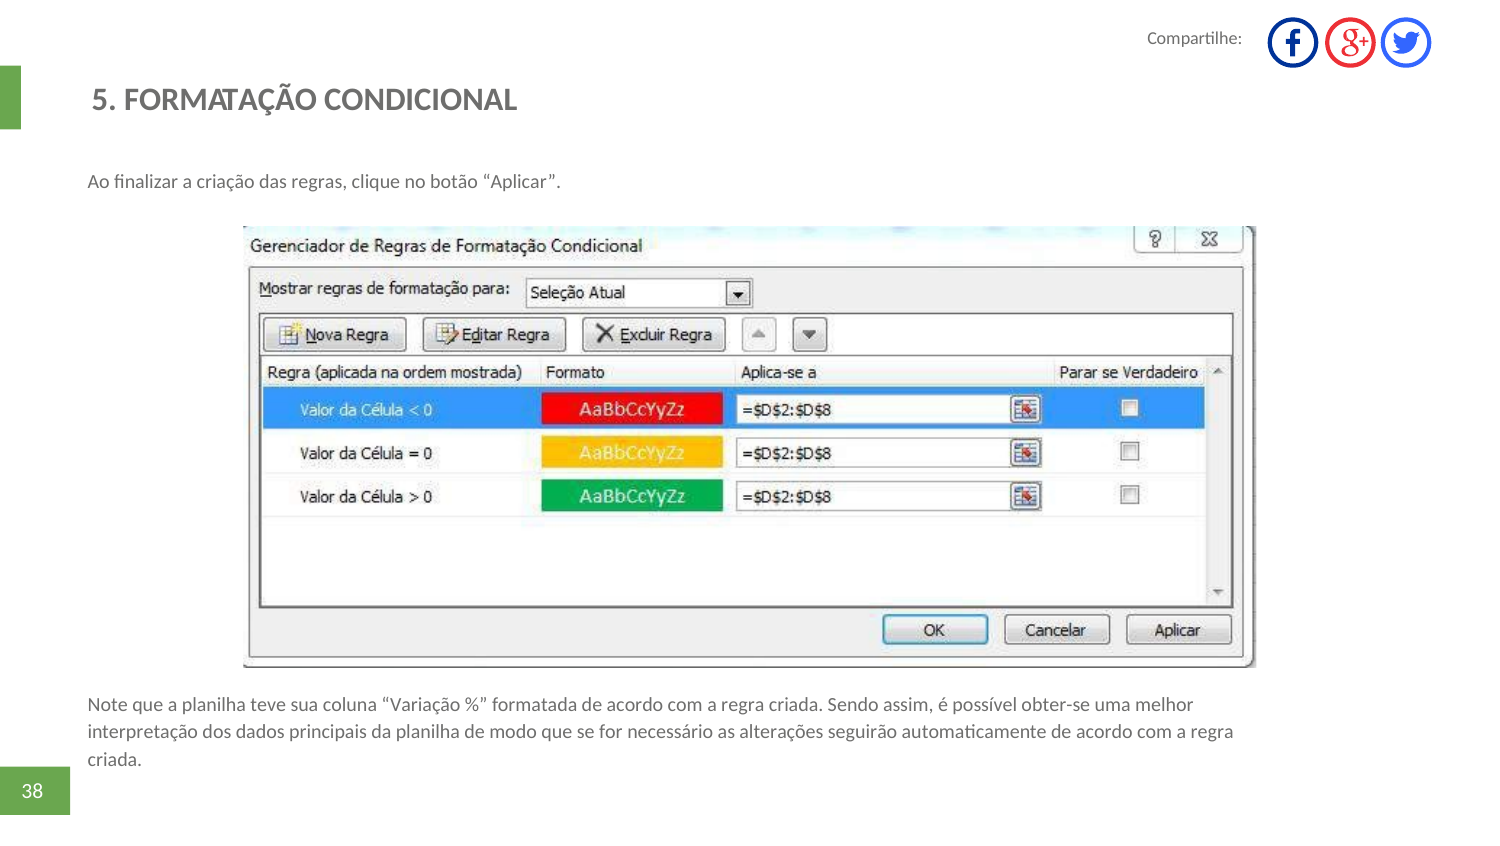

Compartilhe:

5. FORMATAÇÃO CONDICIONAL
Ao ﬁnalizar a criação das regras, clique no botão “Aplicar”.

Note que a planilha teve sua coluna “Variação %” formatada de acordo com a regra criada. Sendo assim, é possível obter-se uma melhor
interpretação dos dados principais da planilha de modo que se for necessário as alterações seguirão automaticamente de acordo com a regra
criada.

38